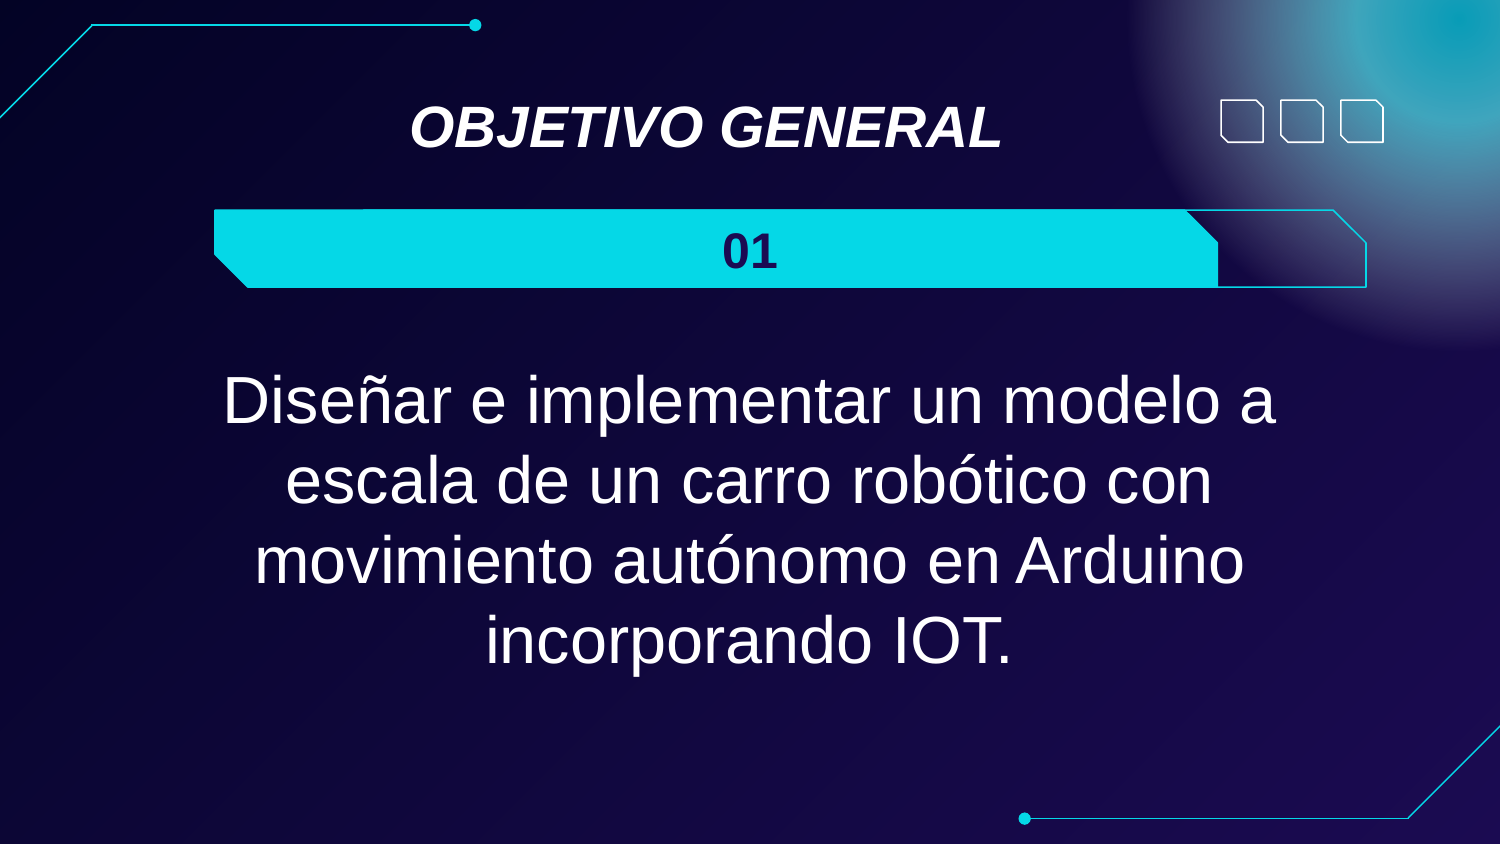

OBJETIVO GENERAL

# 01

Diseñar e implementar un modelo a escala de un carro robótico con movimiento autónomo en Arduino incorporando IOT.